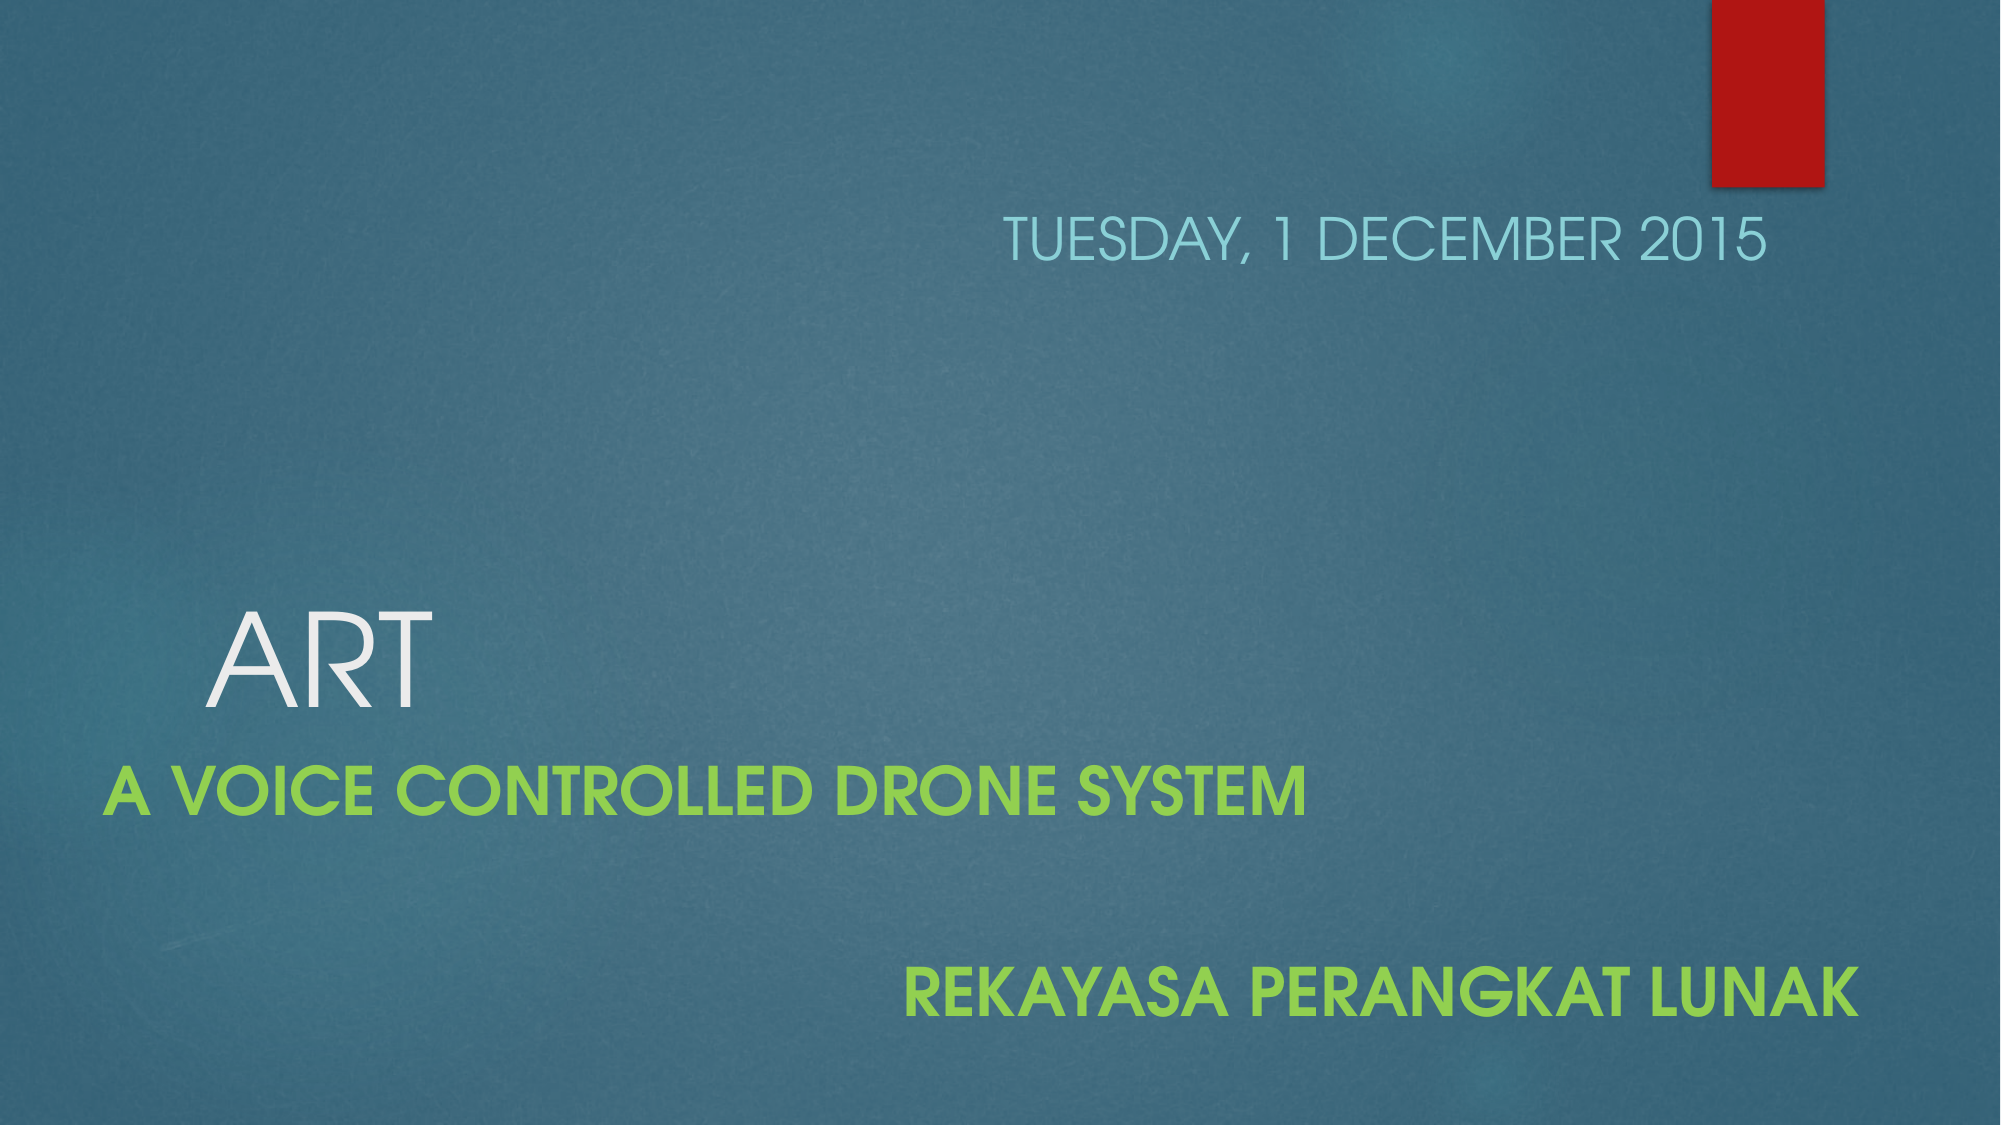

# ART
Tuesday, 1 DEcember 2015
A Voice Controlled Drone System

Rekayasa Perangkat lunak